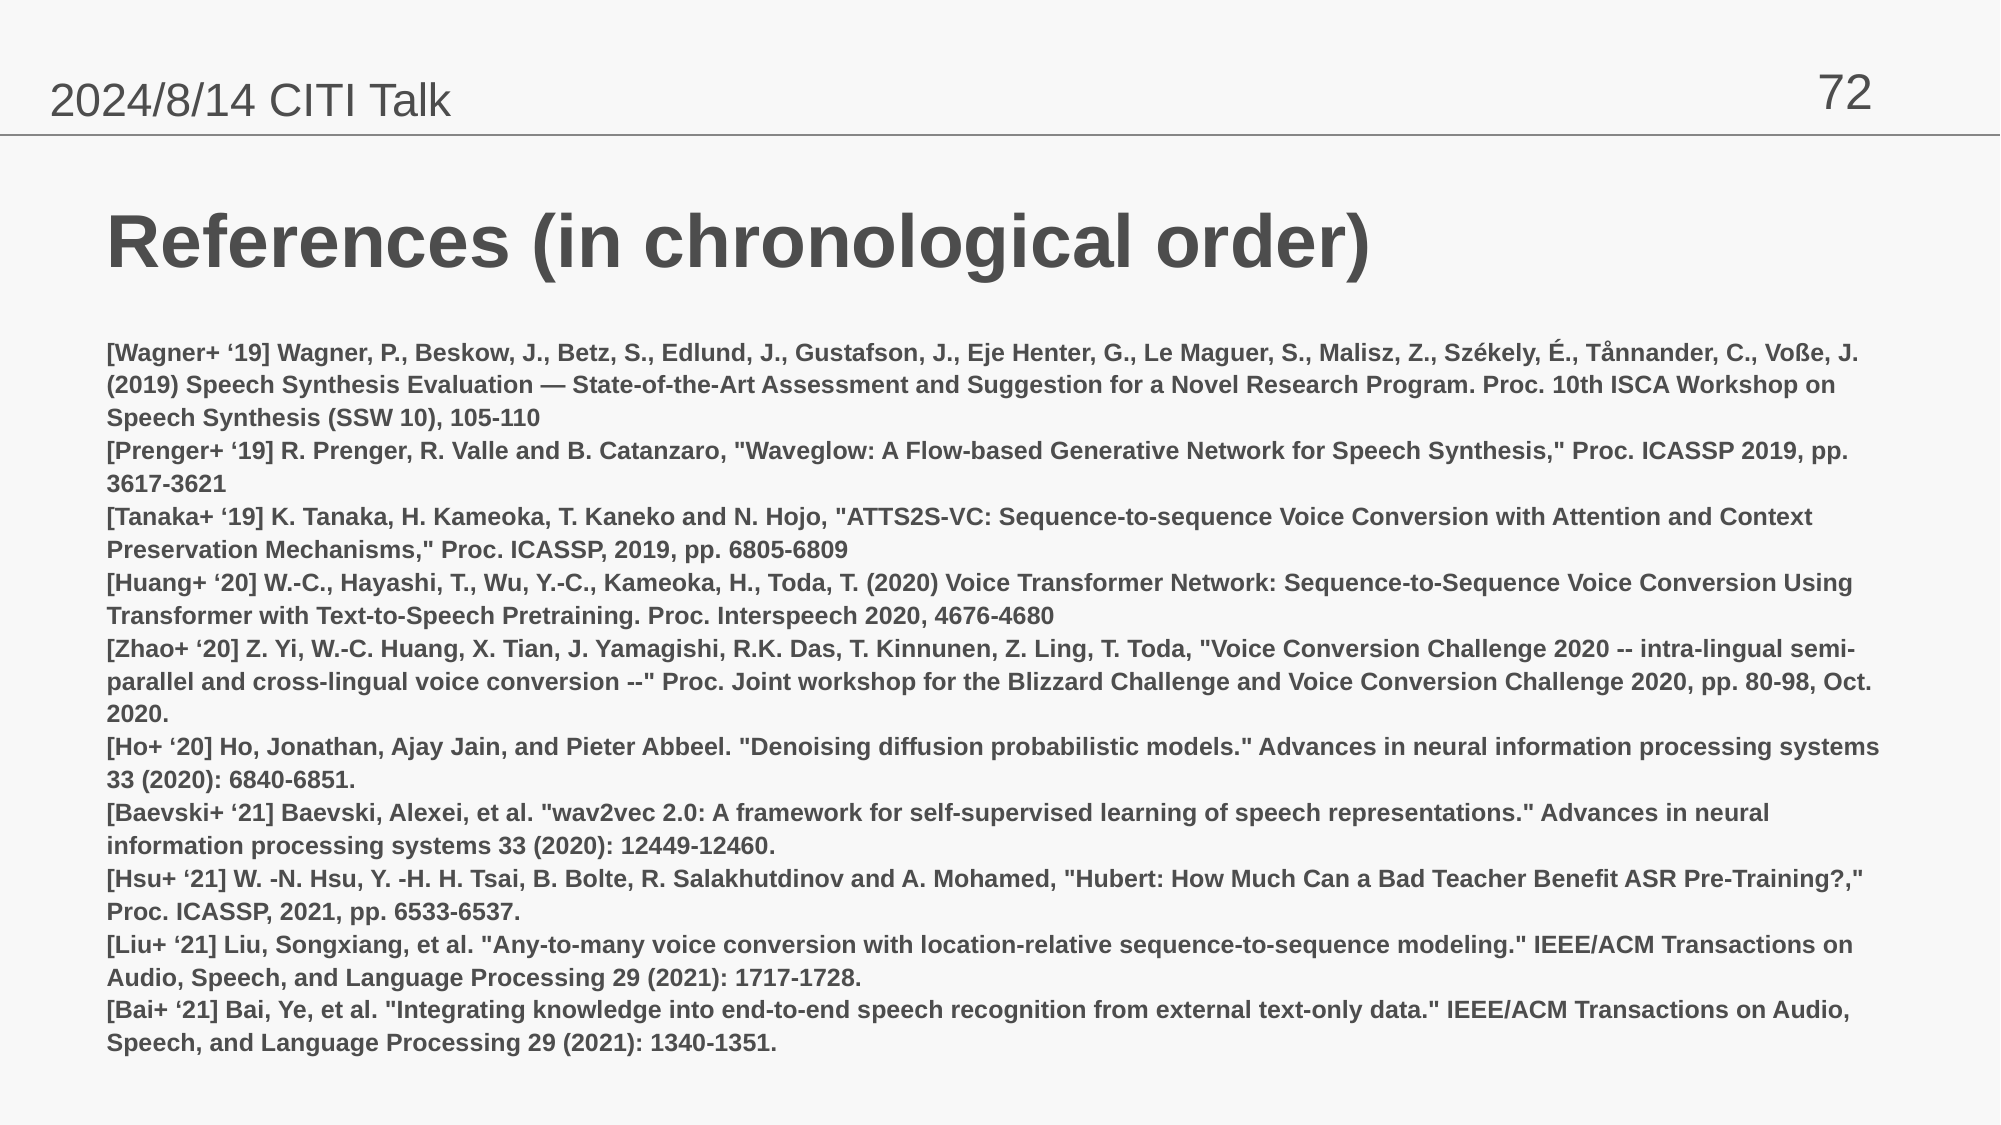

2024/8/14 CITI Talk
# References (in chronological order)
[Wagner+ ‘19] Wagner, P., Beskow, J., Betz, S., Edlund, J., Gustafson, J., Eje Henter, G., Le Maguer, S., Malisz, Z., Székely, É., Tånnander, C., Voße, J. (2019) Speech Synthesis Evaluation — State-of-the-Art Assessment and Suggestion for a Novel Research Program. Proc. 10th ISCA Workshop on Speech Synthesis (SSW 10), 105-110
[Prenger+ ‘19] R. Prenger, R. Valle and B. Catanzaro, "Waveglow: A Flow-based Generative Network for Speech Synthesis," Proc. ICASSP 2019, pp. 3617-3621
[Tanaka+ ‘19] K. Tanaka, H. Kameoka, T. Kaneko and N. Hojo, "ATTS2S-VC: Sequence-to-sequence Voice Conversion with Attention and Context Preservation Mechanisms," Proc. ICASSP, 2019, pp. 6805-6809
[Huang+ ‘20] W.-C., Hayashi, T., Wu, Y.-C., Kameoka, H., Toda, T. (2020) Voice Transformer Network: Sequence-to-Sequence Voice Conversion Using Transformer with Text-to-Speech Pretraining. Proc. Interspeech 2020, 4676-4680
[Zhao+ ‘20] Z. Yi, W.-C. Huang, X. Tian, J. Yamagishi, R.K. Das, T. Kinnunen, Z. Ling, T. Toda, "Voice Conversion Challenge 2020 -- intra-lingual semi-parallel and cross-lingual voice conversion --" Proc. Joint workshop for the Blizzard Challenge and Voice Conversion Challenge 2020, pp. 80-98, Oct. 2020.
[Ho+ ‘20] Ho, Jonathan, Ajay Jain, and Pieter Abbeel. "Denoising diffusion probabilistic models." Advances in neural information processing systems 33 (2020): 6840-6851.
[Baevski+ ‘21] Baevski, Alexei, et al. "wav2vec 2.0: A framework for self-supervised learning of speech representations." Advances in neural information processing systems 33 (2020): 12449-12460.
[Hsu+ ‘21] W. -N. Hsu, Y. -H. H. Tsai, B. Bolte, R. Salakhutdinov and A. Mohamed, "Hubert: How Much Can a Bad Teacher Benefit ASR Pre-Training?," Proc. ICASSP, 2021, pp. 6533-6537.
[Liu+ ‘21] Liu, Songxiang, et al. "Any-to-many voice conversion with location-relative sequence-to-sequence modeling." IEEE/ACM Transactions on Audio, Speech, and Language Processing 29 (2021): 1717-1728.
[Bai+ ‘21] Bai, Ye, et al. "Integrating knowledge into end-to-end speech recognition from external text-only data." IEEE/ACM Transactions on Audio, Speech, and Language Processing 29 (2021): 1340-1351.